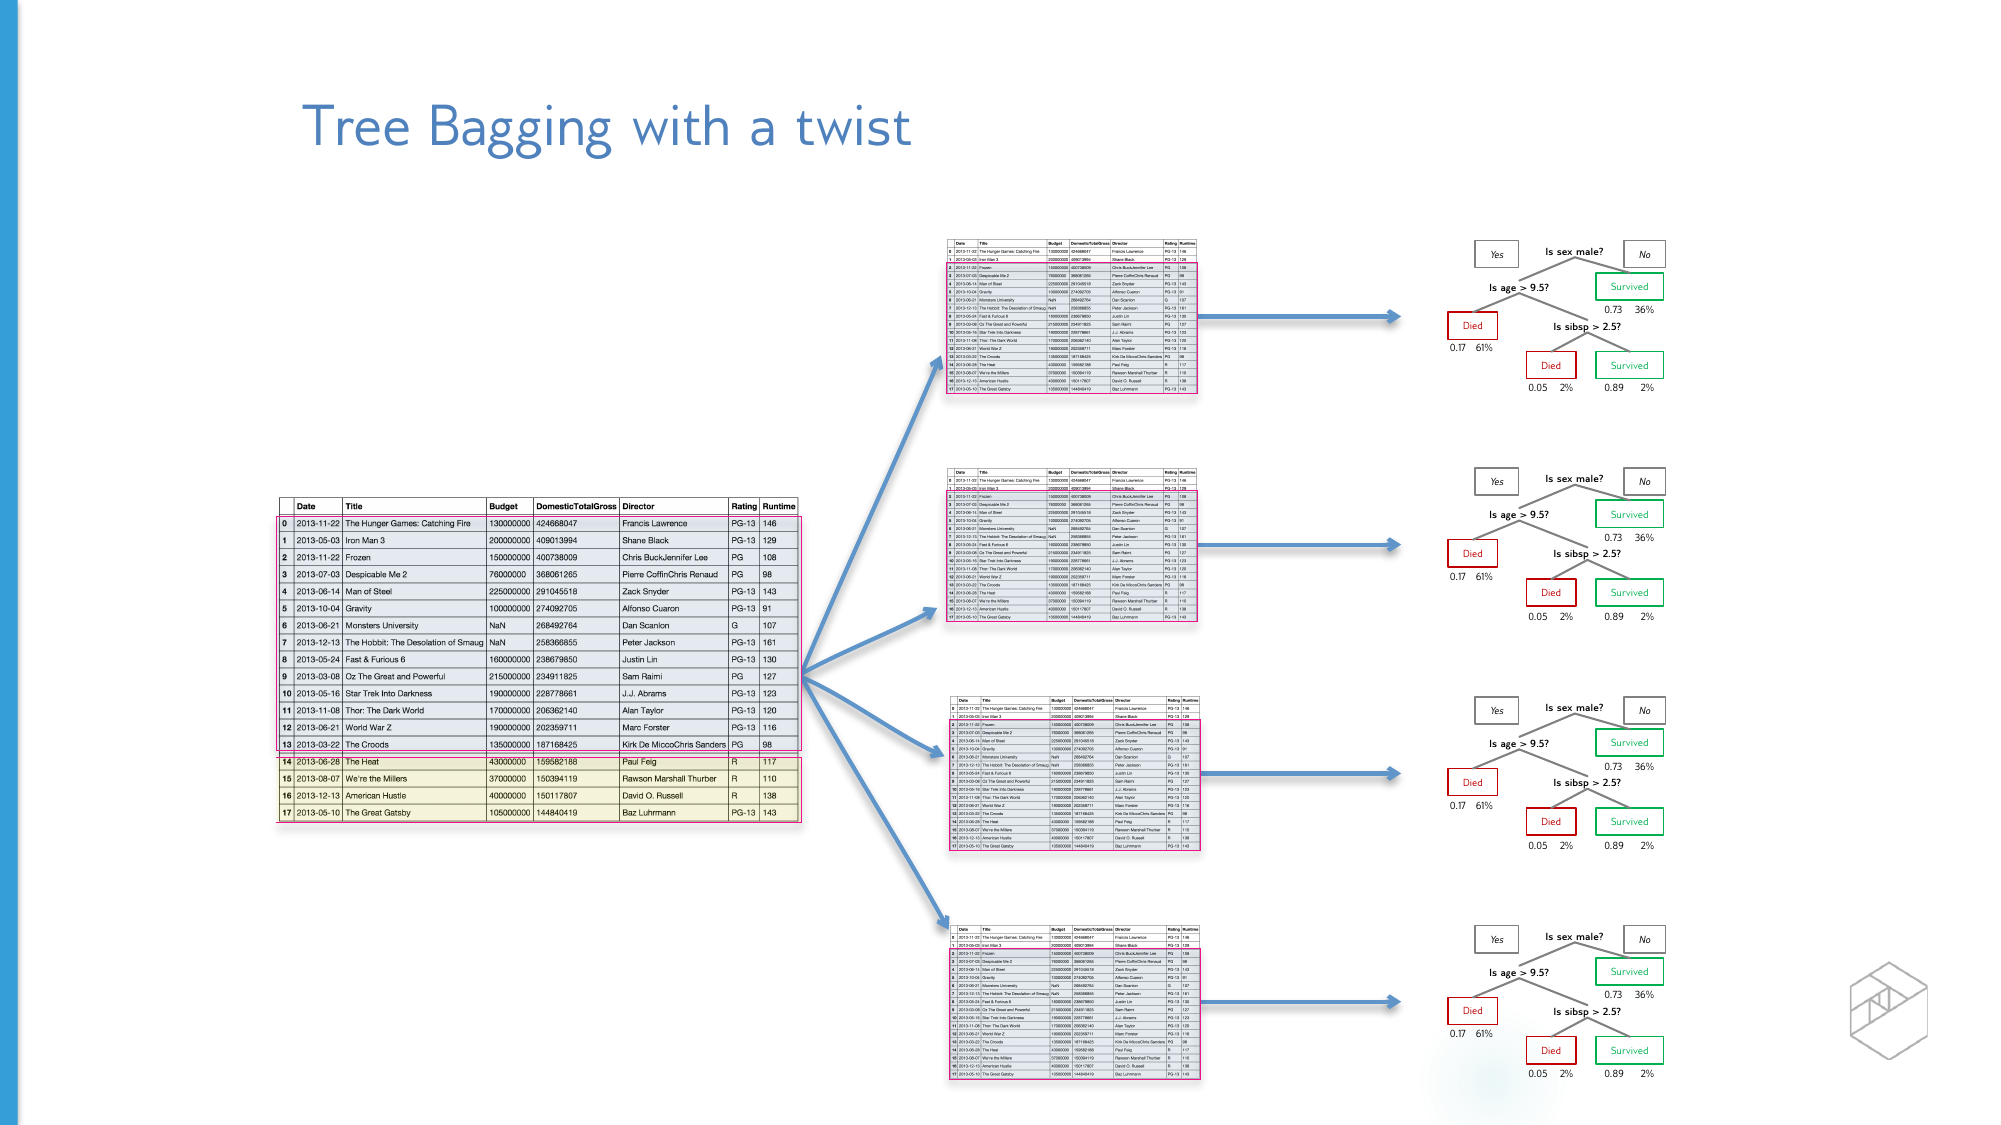

Tree Bagging with a twist

Yes
No
Is sex male?

Survived
Is age > 9.5?
0.73
36%
Died

Is sibsp > 2.5?
0.17
61%
Died
Survived

0.05
2%
0.89
2%

Yes
No
Is sex male?

Survived
Is age > 9.5?

0.73
36%
Died

Is sibsp > 2.5?
0.17
61%
Died
Survived

0.05
2%
0.89
2%

Yes
No
Is sex male?

Survived
Is age > 9.5?

0.73
36%
Died

Is sibsp > 2.5?
0.17
61%
Died
Survived
0.05
2%
0.89
2%

Yes
No
Is sex male?

Survived
Is age > 9.5?
0.73
36%
Died

Is sibsp > 2.5?
0.17
61%
Died
Survived
0.05
2%
0.89
2%